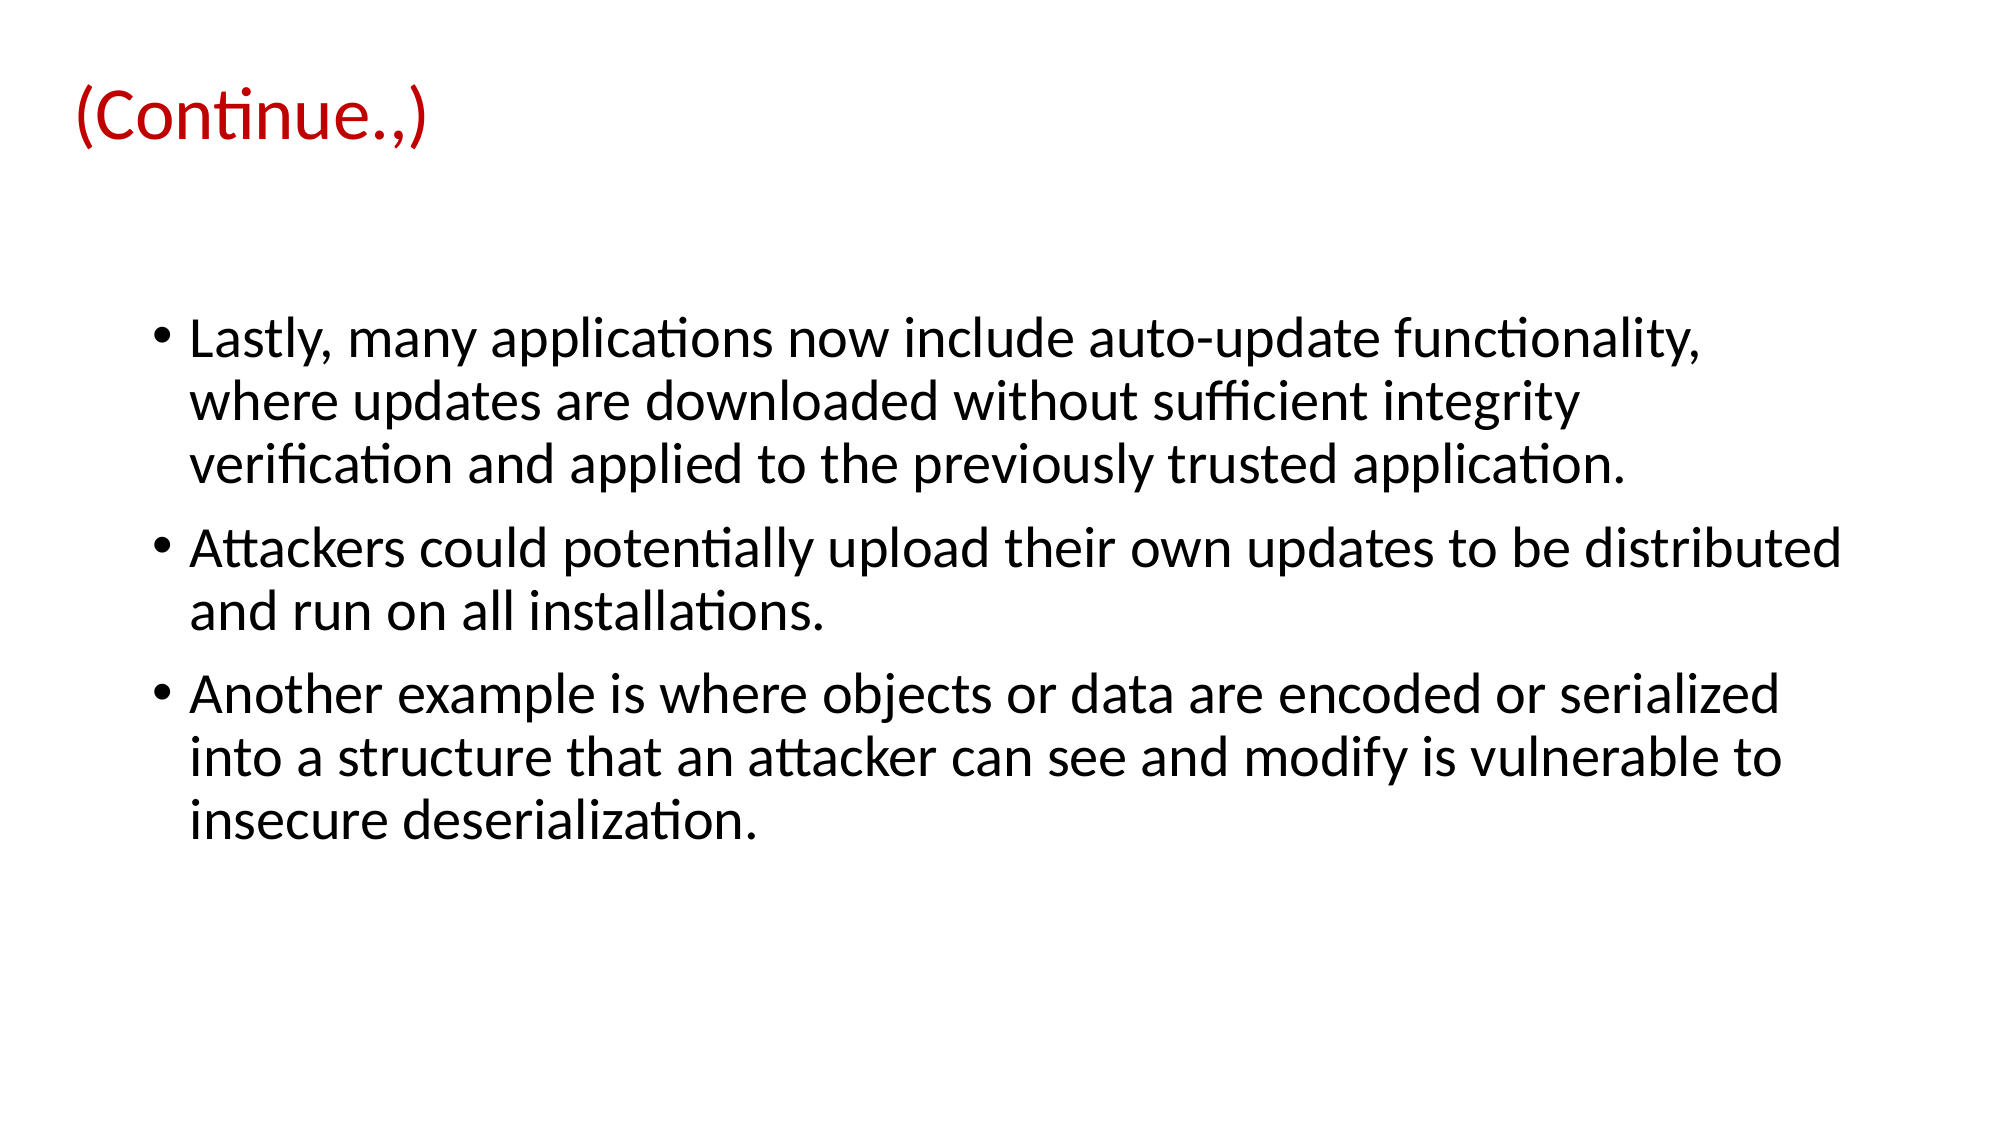

# (Continue.,)
Lastly, many applications now include auto-update functionality, where updates are downloaded without sufficient integrity verification and applied to the previously trusted application.
Attackers could potentially upload their own updates to be distributed and run on all installations.
Another example is where objects or data are encoded or serialized into a structure that an attacker can see and modify is vulnerable to insecure deserialization.